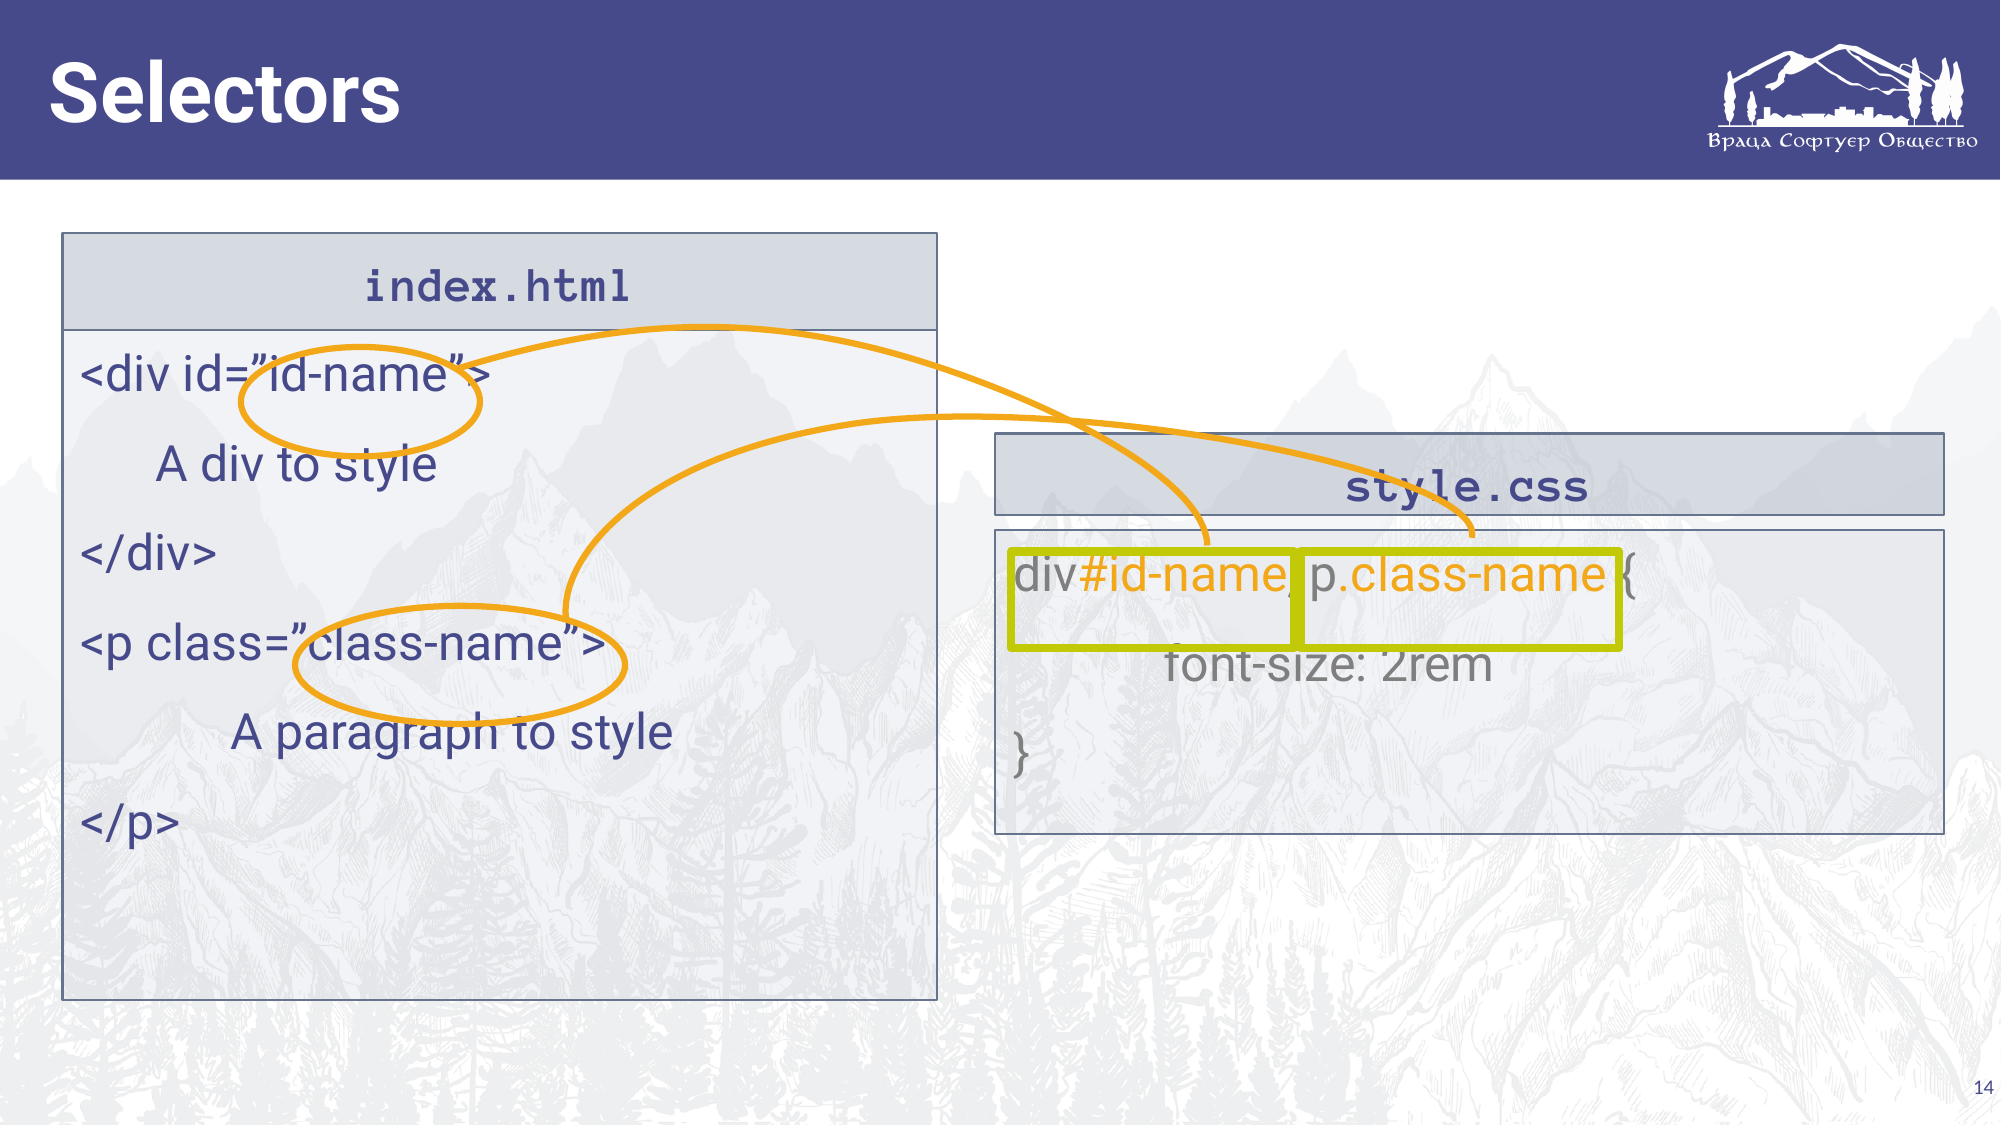

# Selectors
index.html

<div id=”id-name”>
A div to style
</div>
<p class=”class-name”>
A paragraph to style
</p>

style.css
div#id-name, p.class-name {
	font-size: 2rem
}

14